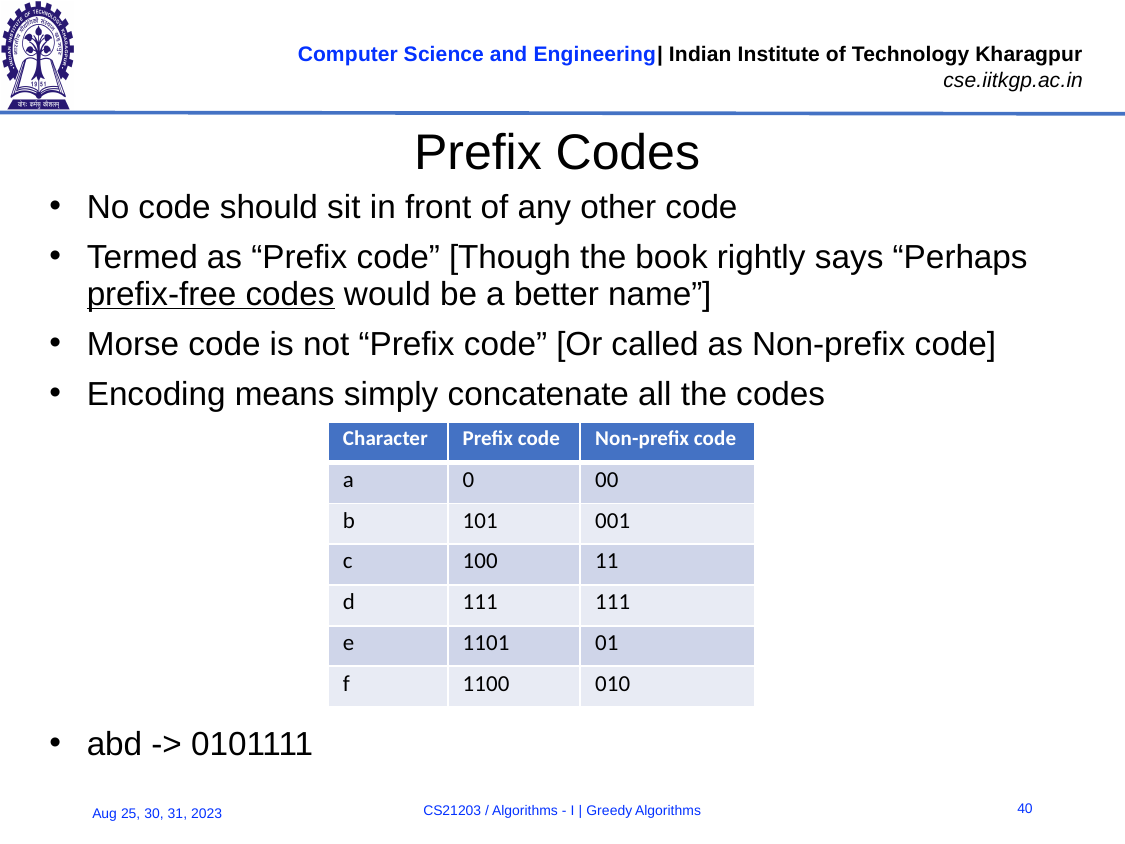

# Prefix Codes
No code should sit in front of any other code
Termed as “Prefix code” [Though the book rightly says “Perhaps prefix-free codes would be a better name”]
Morse code is not “Prefix code” [Or called as Non-prefix code]
Encoding means simply concatenate all the codes

abd -> 0101111
| Character | Prefix code | Non-prefix code |
| --- | --- | --- |
| a | 0 | 00 |
| b | 101 | 001 |
| c | 100 | 11 |
| d | 111 | 111 |
| e | 1101 | 01 |
| f | 1100 | 010 |
40
CS21203 / Algorithms - I | Greedy Algorithms
Aug 25, 30, 31, 2023